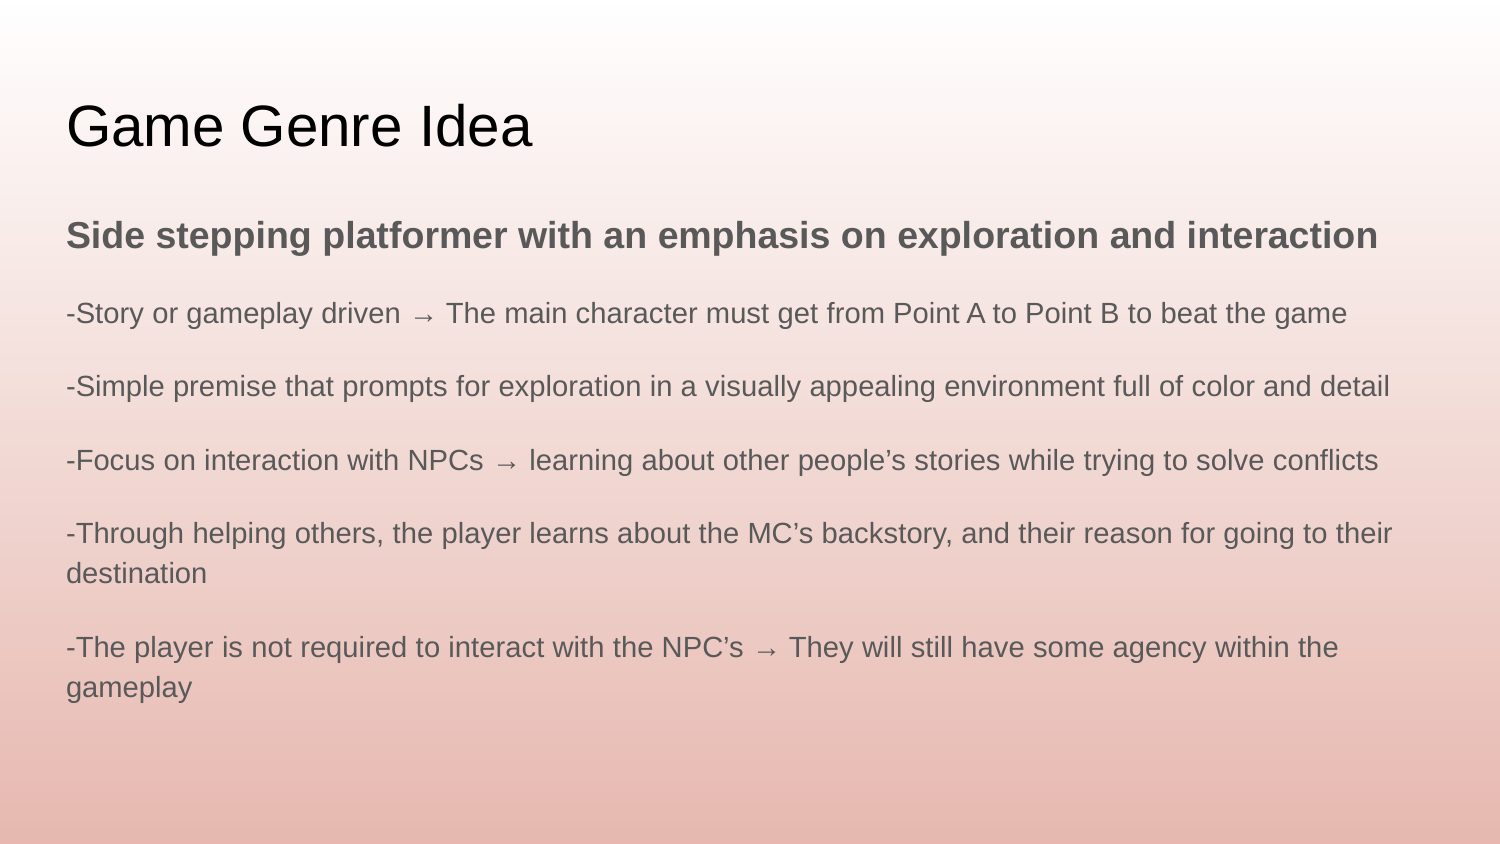

# Game Genre Idea
Side stepping platformer with an emphasis on exploration and interaction
-Story or gameplay driven → The main character must get from Point A to Point B to beat the game
-Simple premise that prompts for exploration in a visually appealing environment full of color and detail
-Focus on interaction with NPCs → learning about other people’s stories while trying to solve conflicts
-Through helping others, the player learns about the MC’s backstory, and their reason for going to their destination
-The player is not required to interact with the NPC’s → They will still have some agency within the gameplay